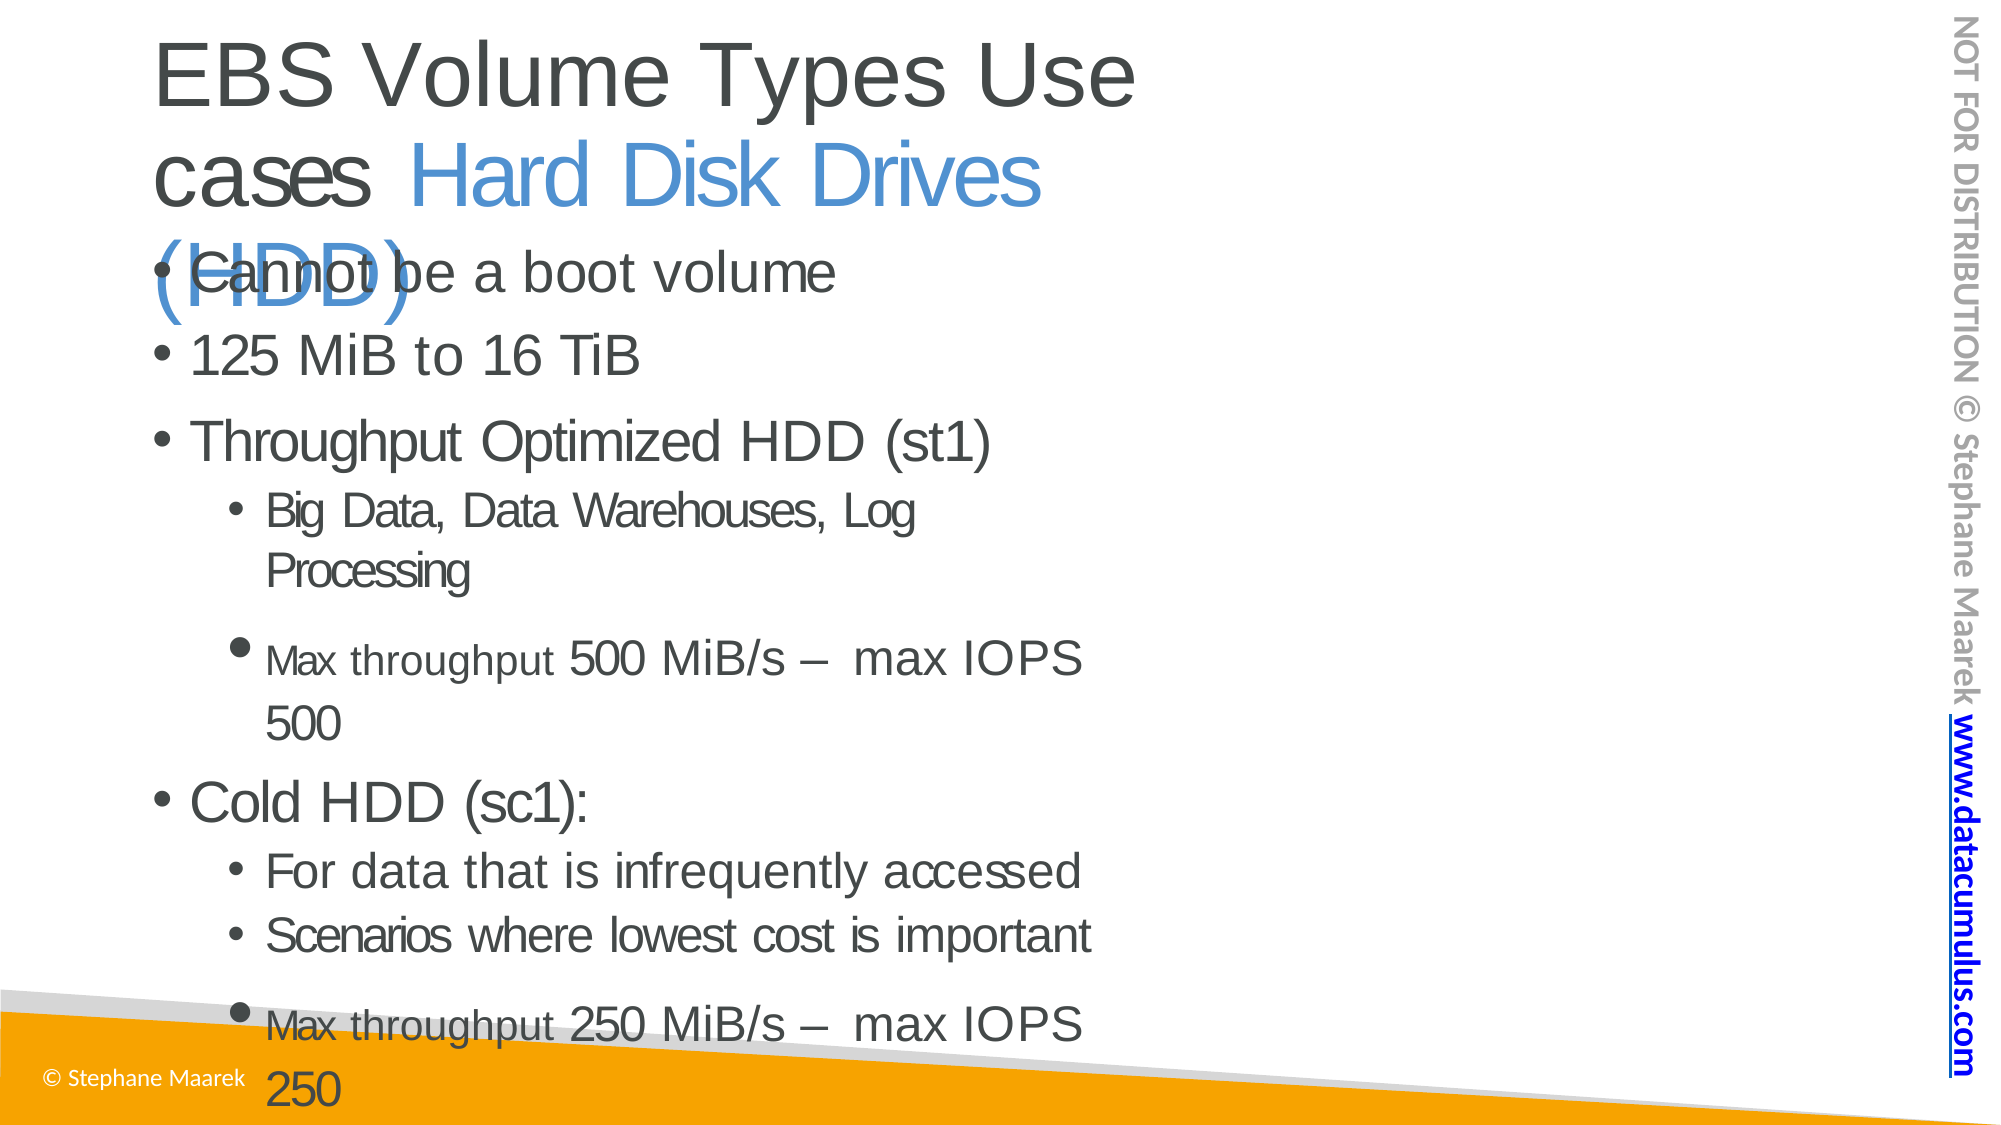

# EBS Volume Types Use cases  Hard Disk Drives (HDD)
NOT FOR DISTRIBUTION © Stephane Maarek www.datacumulus.com
Cannot be a boot volume
125 MiB to 16 TiB
Throughput Optimized HDD (st1)
Big Data, Data Warehouses, Log Processing
Max throughput 500 MiB/s – max IOPS 500
Cold HDD (sc1):
For data that is infrequently accessed
Scenarios where lowest cost is important
Max throughput 250 MiB/s – max IOPS 250
© Stephane Maarek